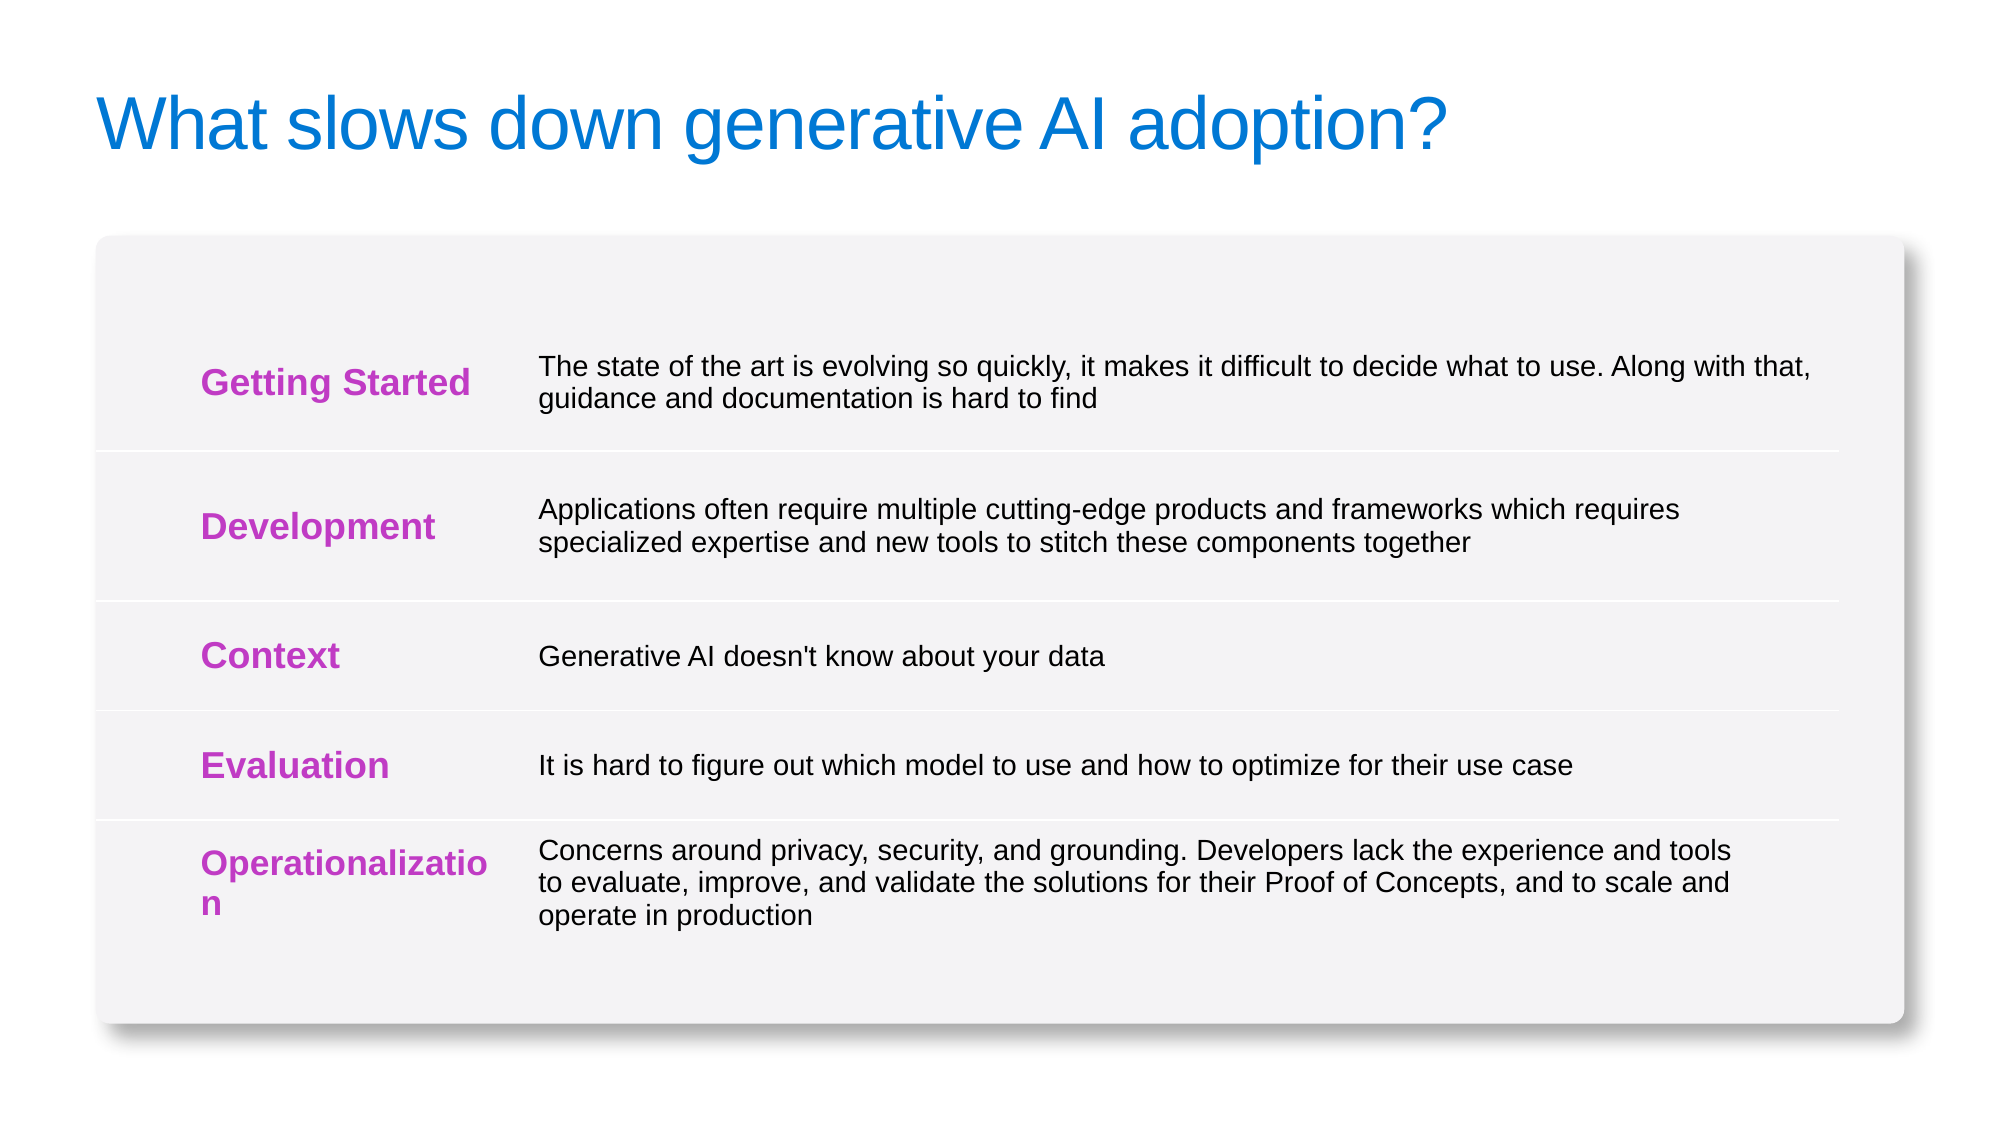

# What slows down generative AI adoption?

| Getting Started | The state of the art is evolving so quickly, it makes it difficult to decide what to use. Along with that, guidance and documentation is hard to find |
| --- | --- |
| Development | Applications often require multiple cutting-edge products and frameworks which requires specialized expertise and new tools to stitch these components together |
| Context | Generative AI doesn't know about your data |
| Evaluation | It is hard to figure out which model to use and how to optimize for their use case |
| Operationalization | Concerns around privacy, security, and grounding. Developers lack the experience and tools to evaluate, improve, and validate the solutions for their Proof of Concepts, and to scale and operate in production |